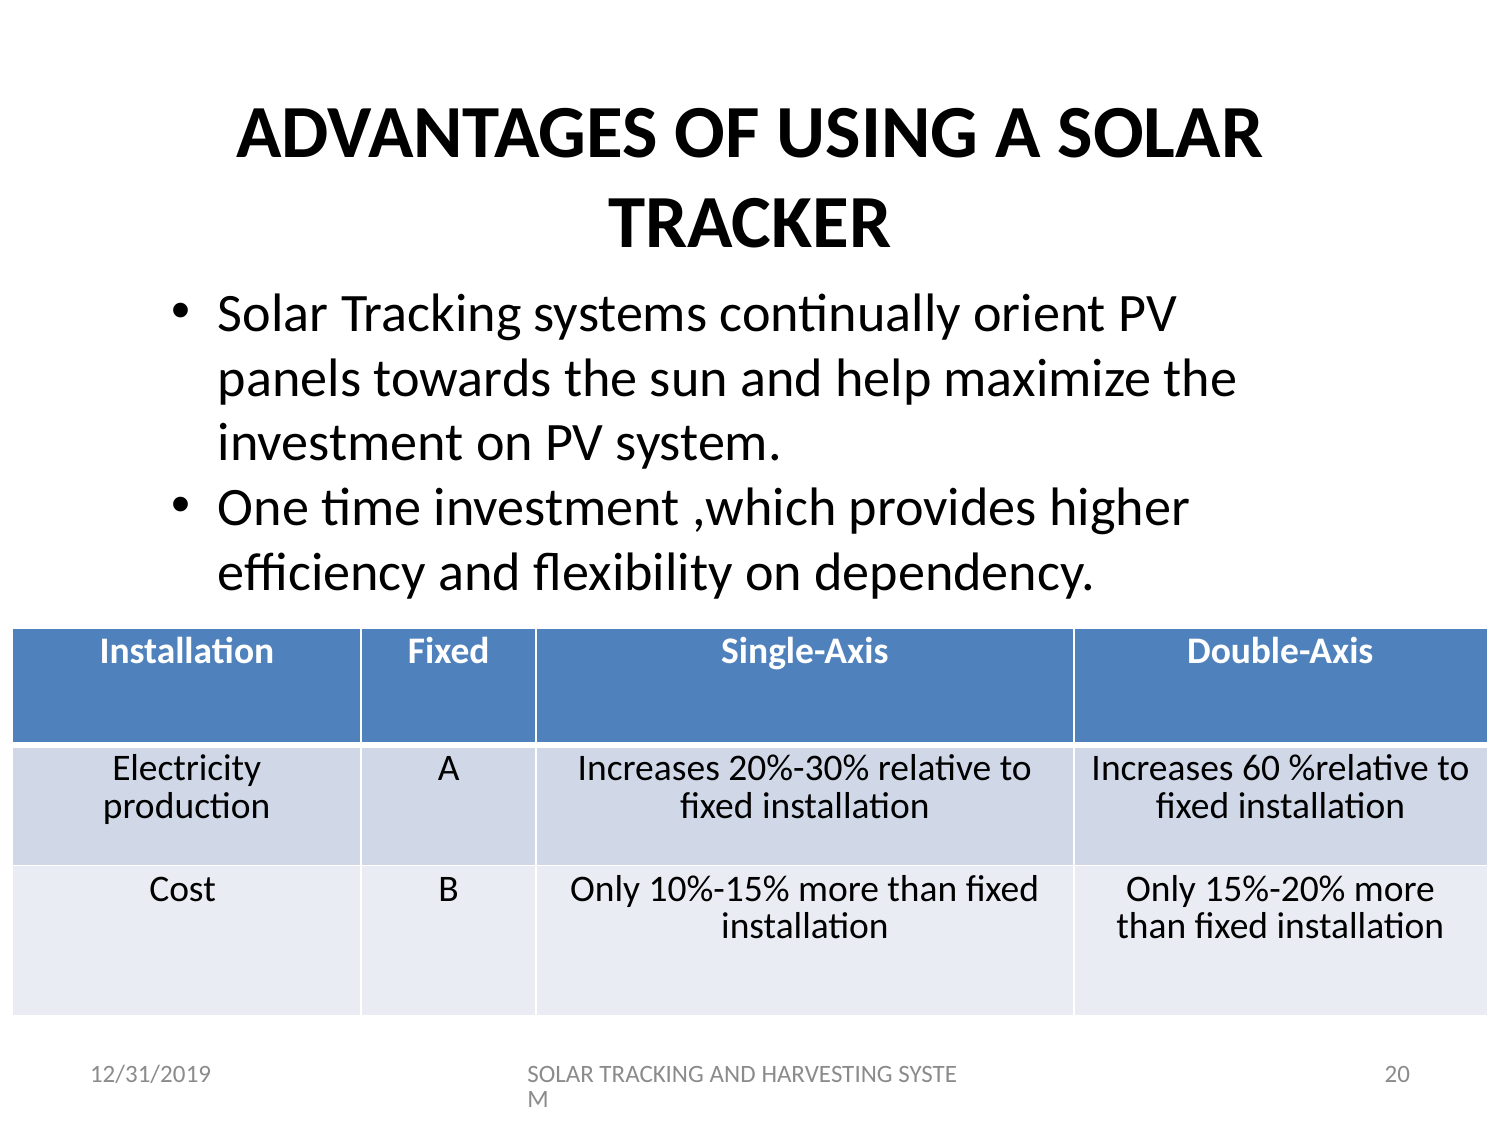

ADVANTAGES OF USING A SOLAR TRACKER
Solar Tracking systems continually orient PV panels towards the sun and help maximize the investment on PV system.
One time investment ,which provides higher efficiency and flexibility on dependency.
| Installation | Fixed | Single-Axis | Double-Axis |
| --- | --- | --- | --- |
| Electricity production | A | Increases 20%-30% relative to fixed installation | Increases 60 %relative to fixed installation |
| Cost | B | Only 10%-15% more than fixed installation | Only 15%-20% more than fixed installation |
12/31/2019
SOLAR TRACKING AND HARVESTING SYSTEM
20